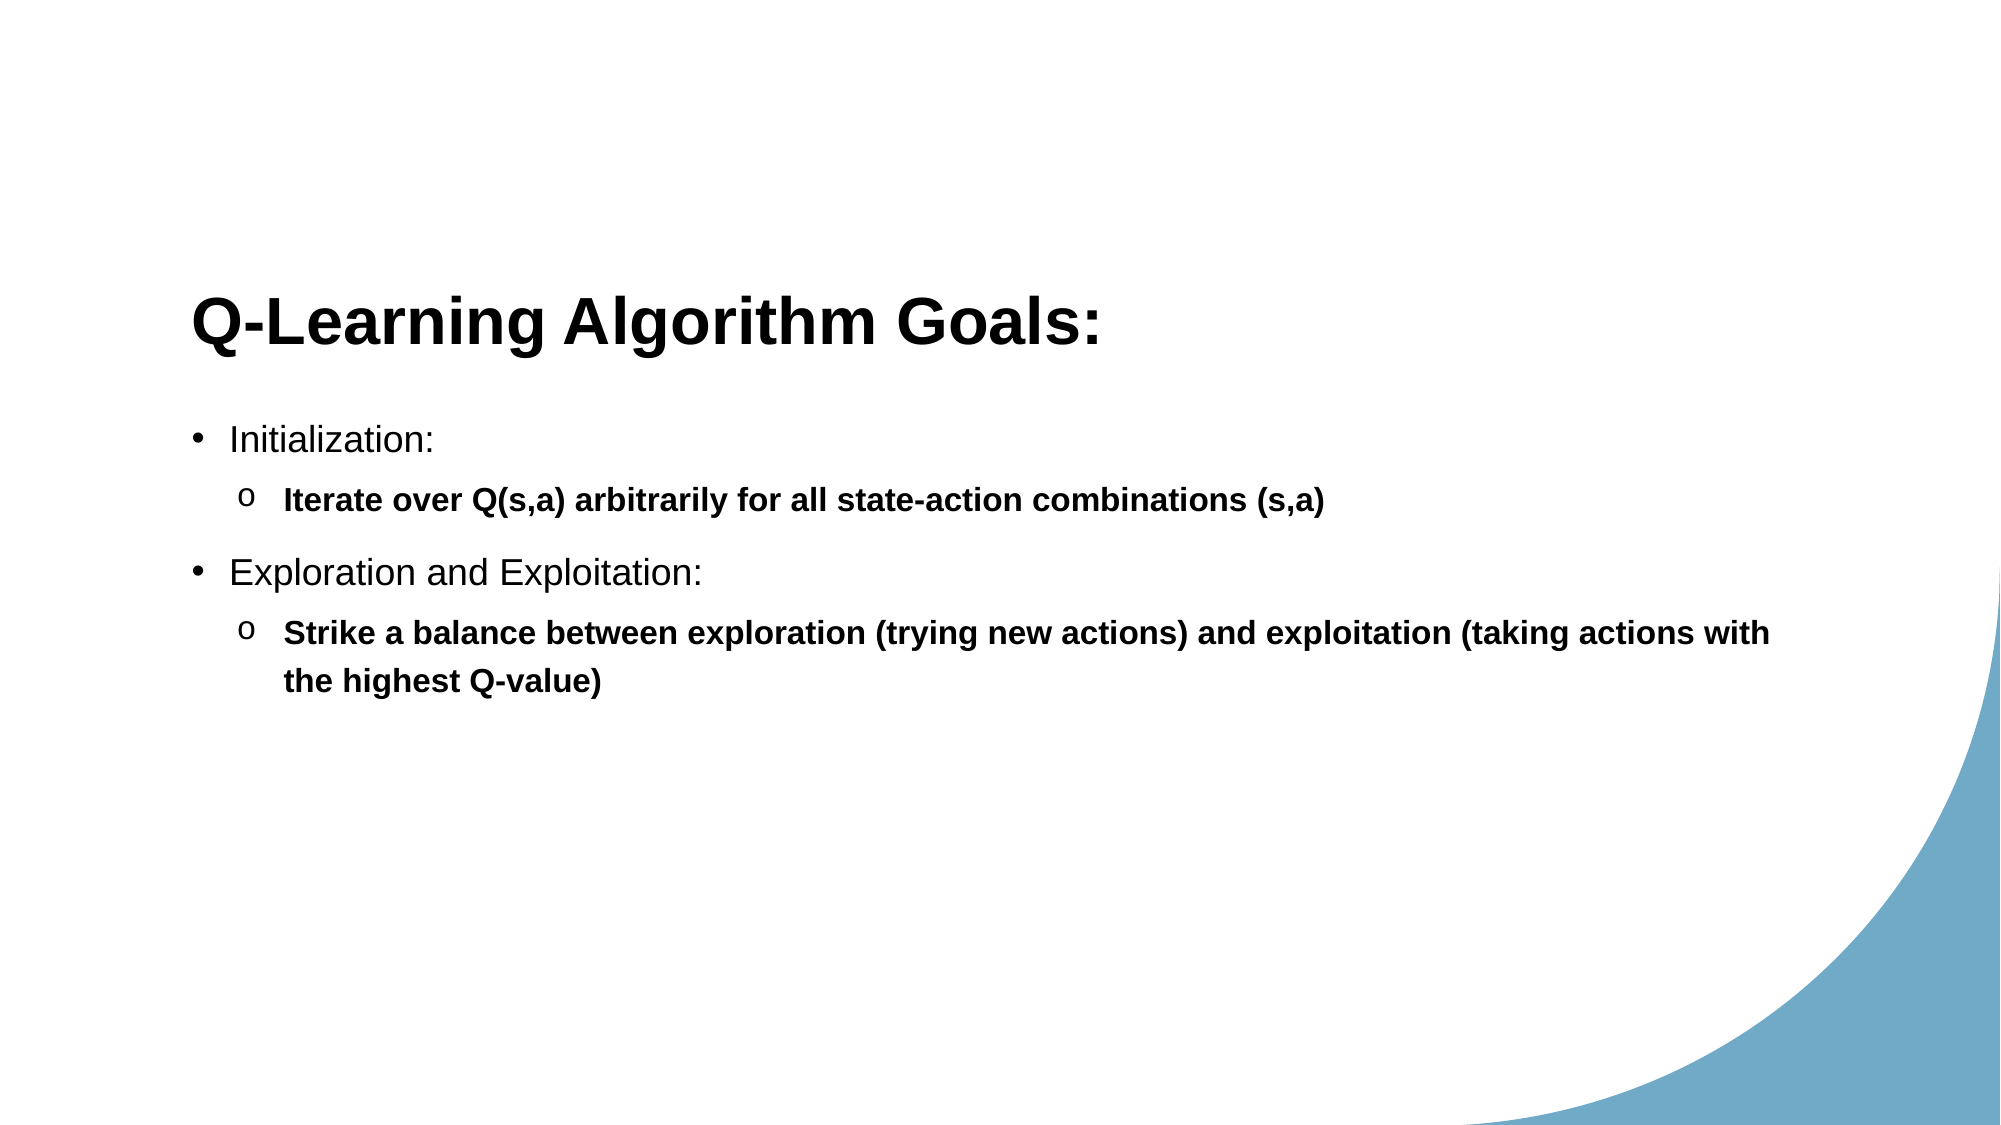

# Q-Learning Algorithm Goals:
Initialization:
Iterate over Q(s,a) arbitrarily for all state-action combinations (s,a)
Exploration and Exploitation:
Strike a balance between exploration (trying new actions) and exploitation (taking actions with the highest Q-value)